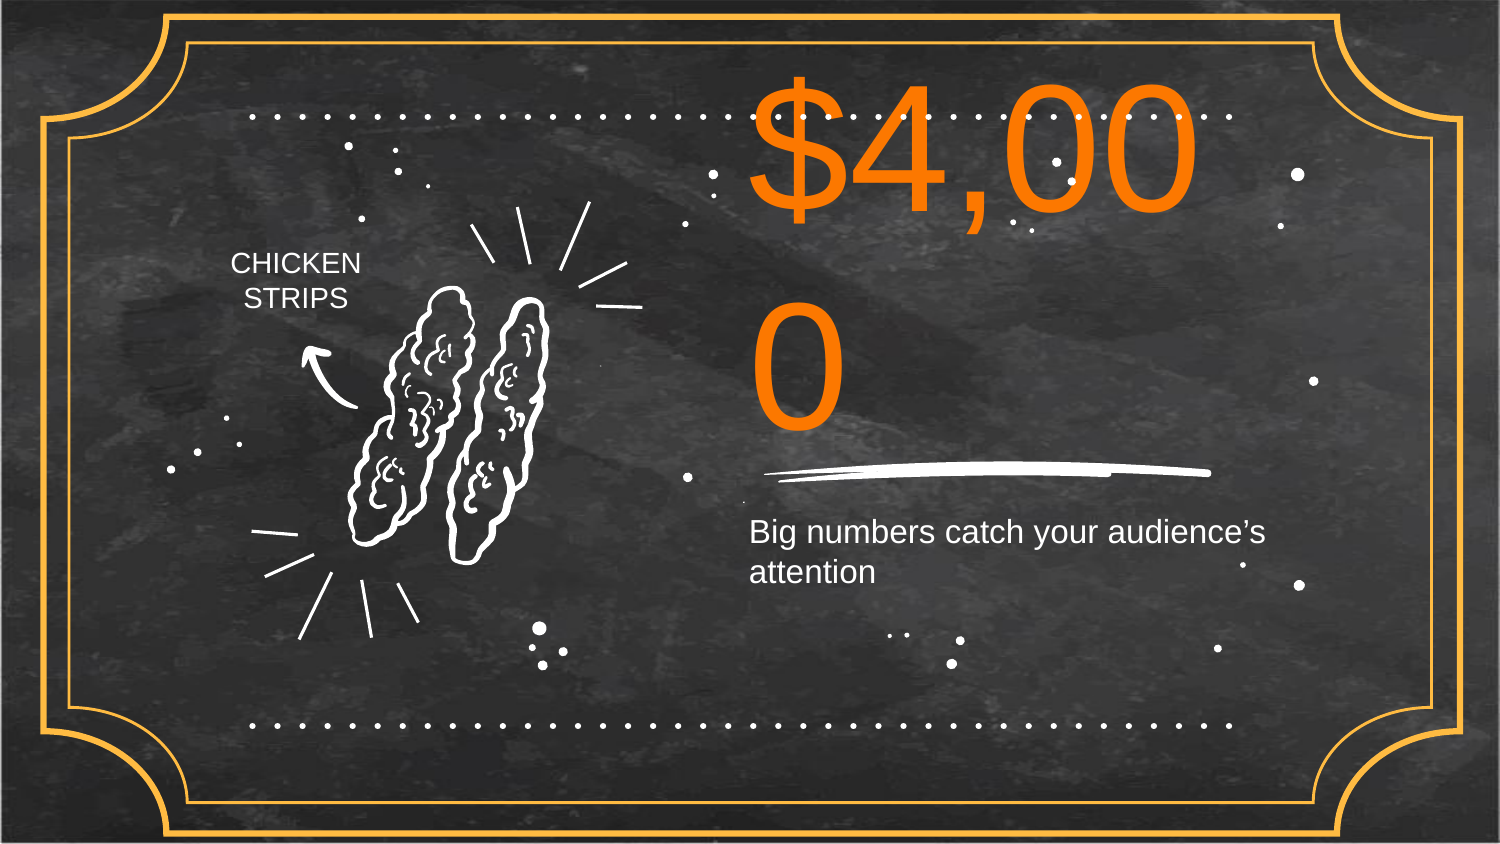

CHICKEN STRIPS
# $4,000

Big numbers catch your audience’s attention